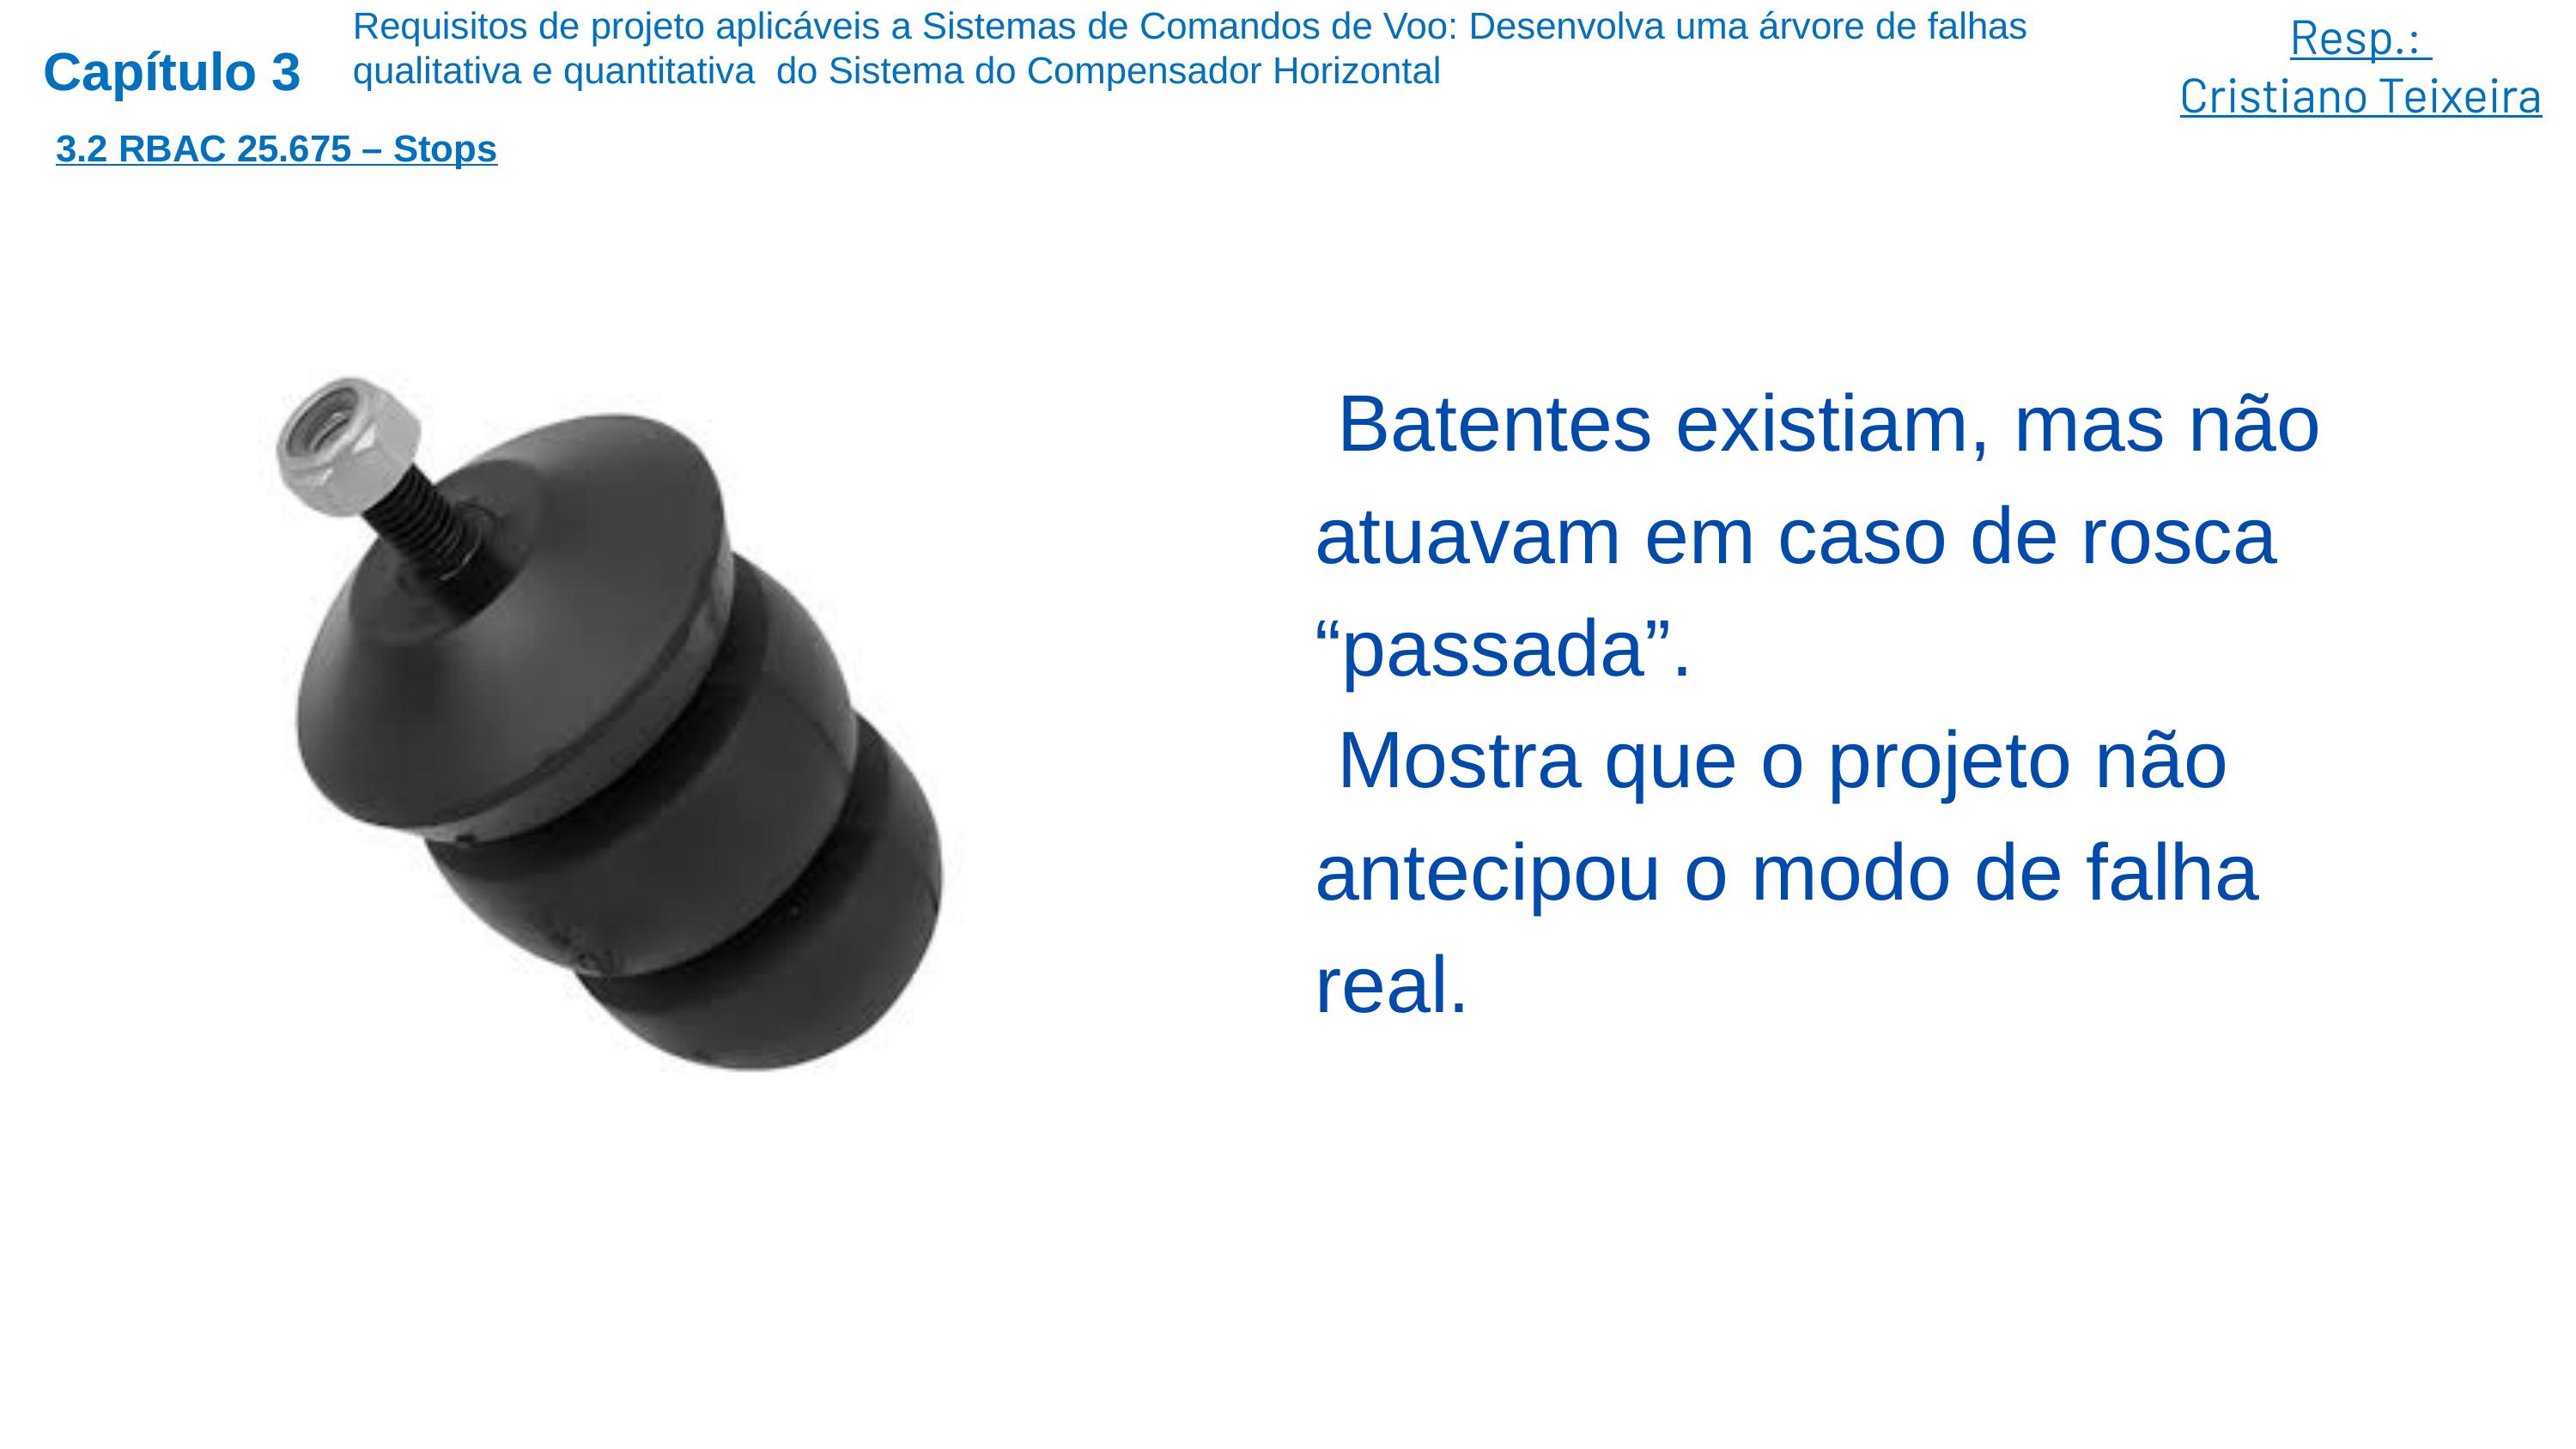

Requisitos de projeto aplicáveis a Sistemas de Comandos de Voo: Desenvolva uma árvore de falhas qualitativa e quantitativa  do Sistema do Compensador Horizontal
Resp.:
Cristiano Teixeira

Capítulo 3
3.2 RBAC 25.675 – Stops

 Batentes existiam, mas não atuavam em caso de rosca “passada”.
 Mostra que o projeto não antecipou o modo de falha real.